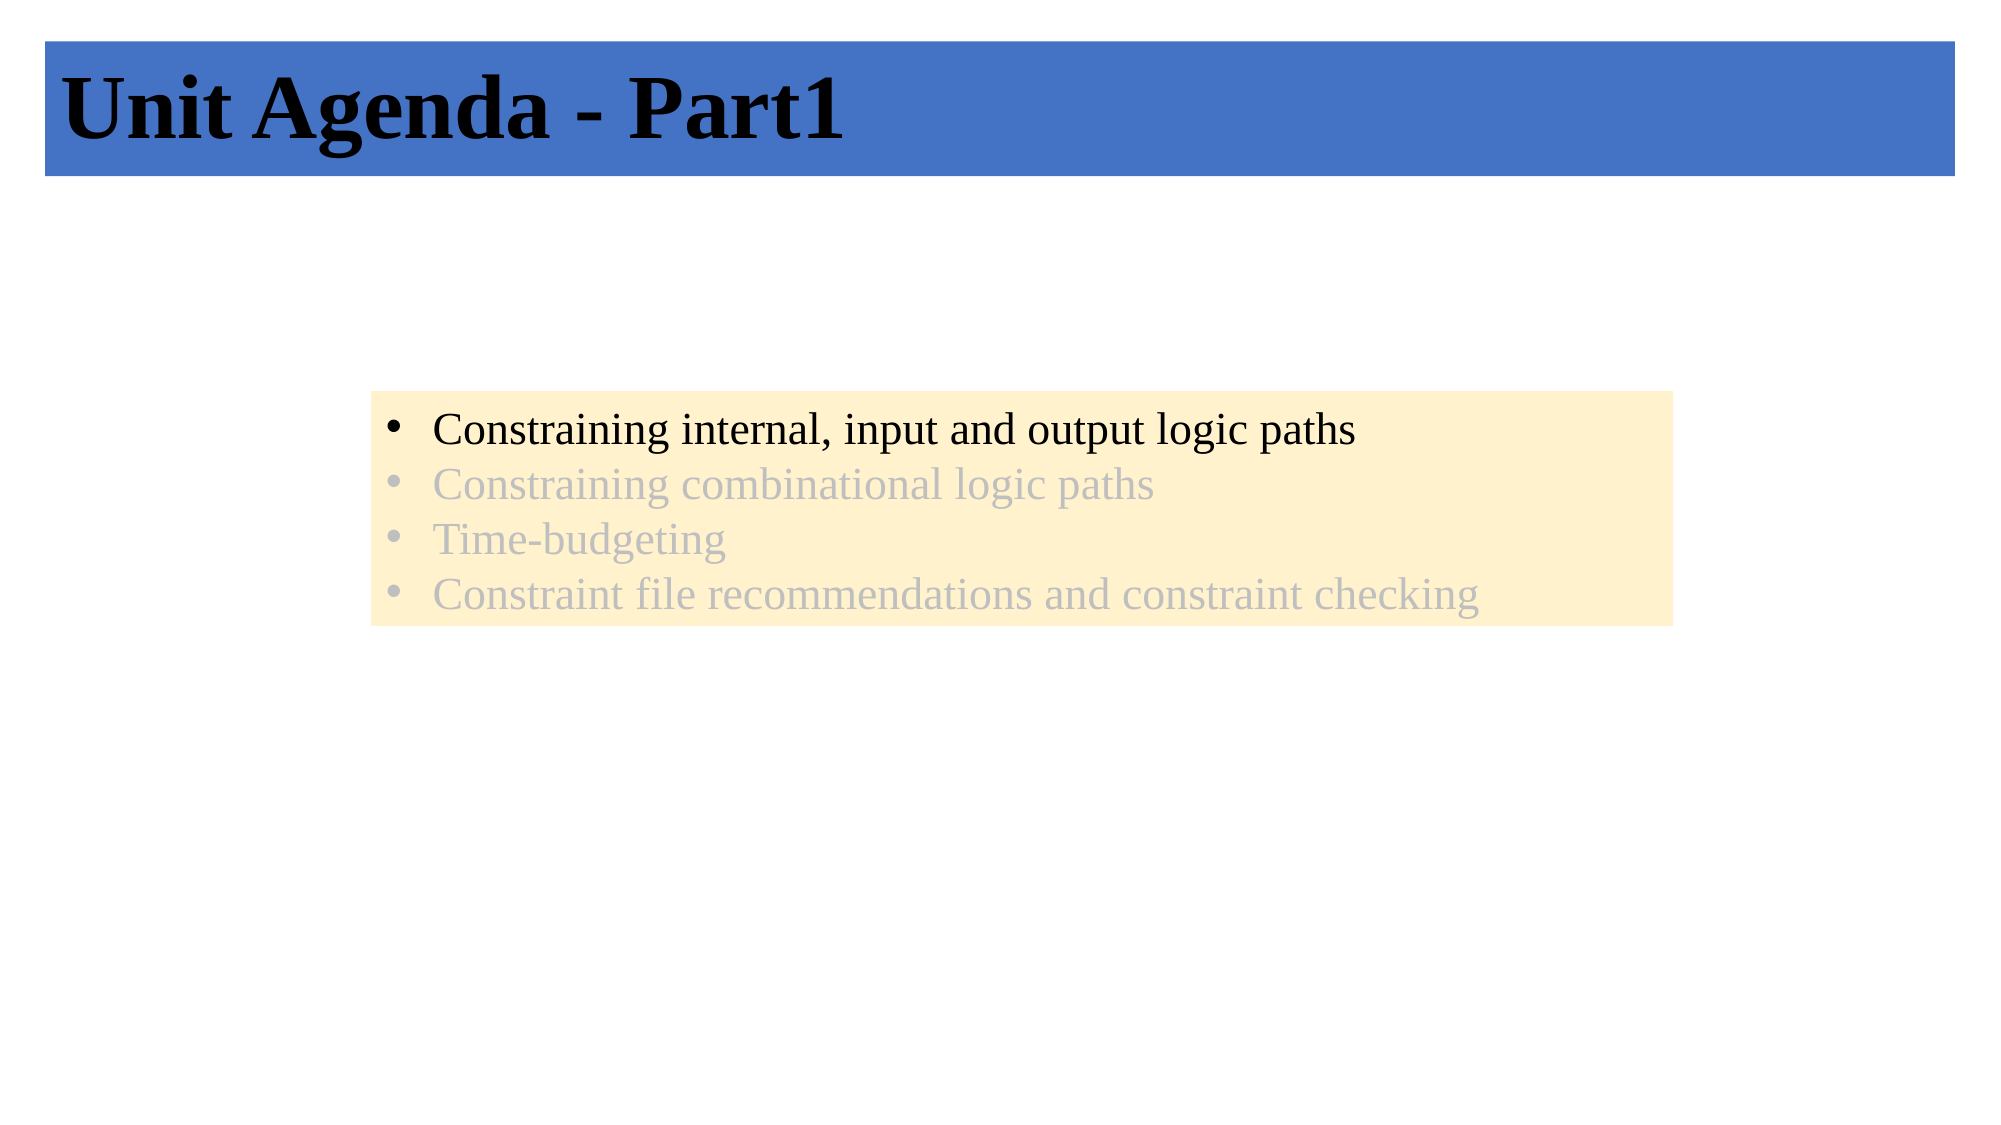

# Unit Agenda - Part1
Constraining internal, input and output logic paths
Constraining combinational logic paths
Time-budgeting
Constraint file recommendations and constraint checking